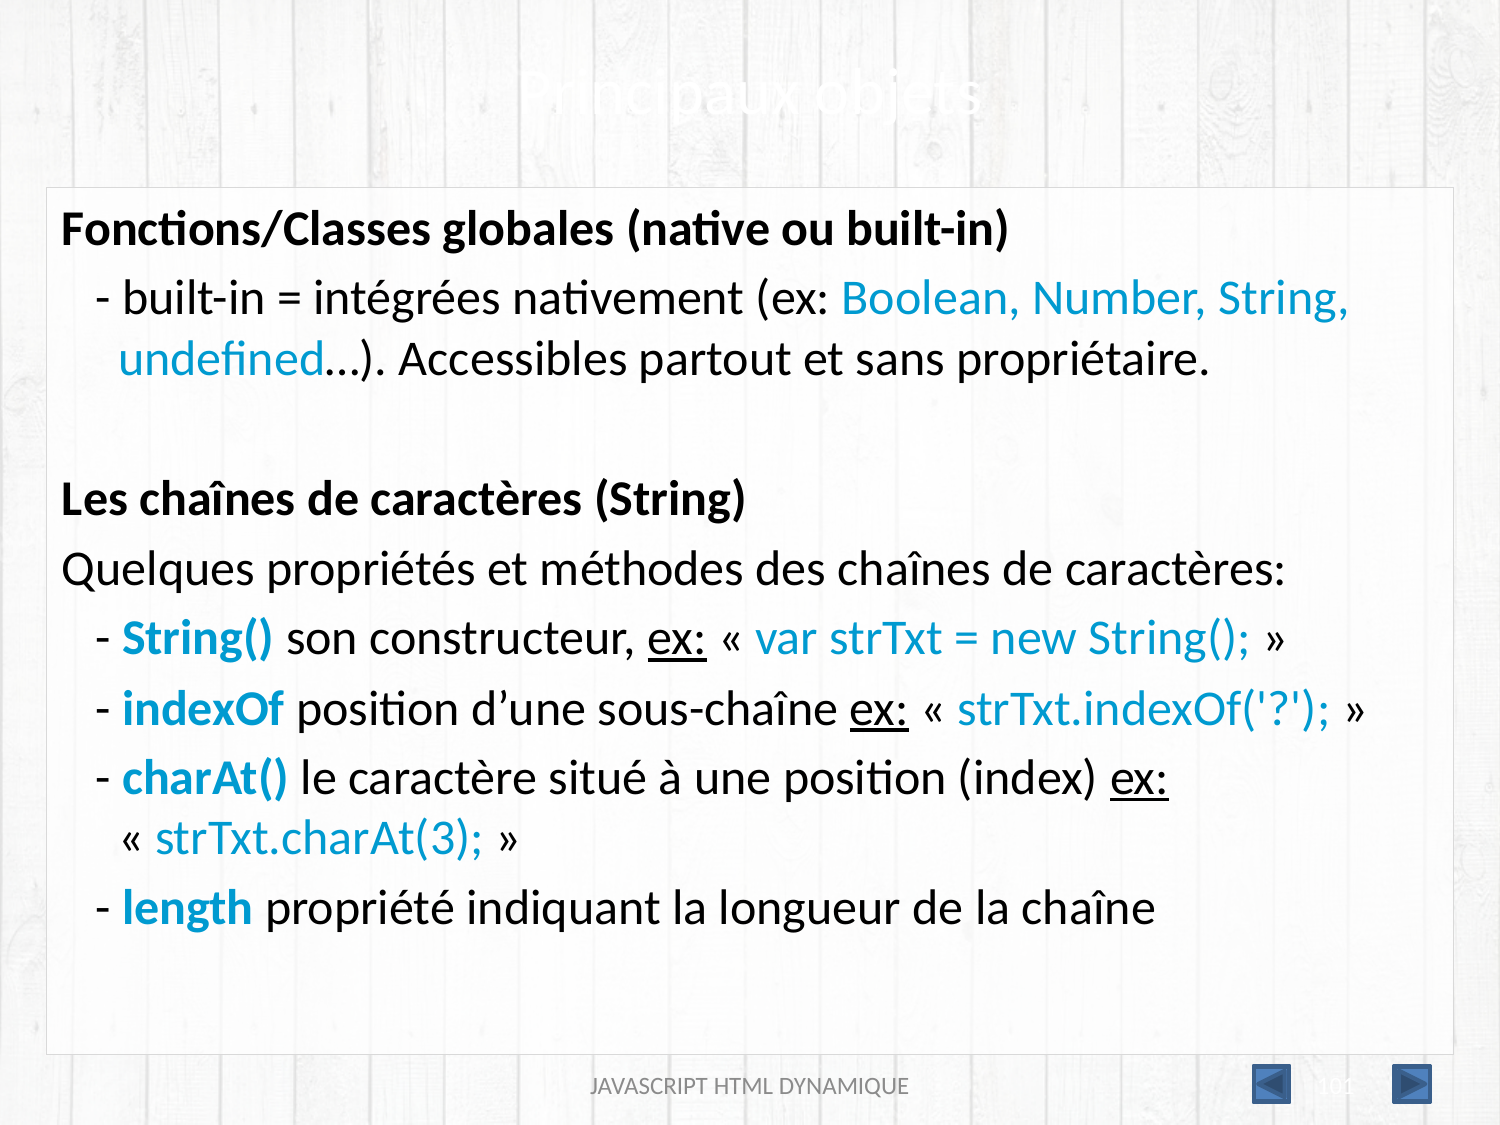

# Principaux objets
Fonctions/Classes globales (native ou built-in)
   - built-in = intégrées nativement (ex: Boolean, Number, String, undefined…). Accessibles partout et sans propriétaire.

Les chaînes de caractères (String)
Quelques propriétés et méthodes des chaînes de caractères:
   - String() son constructeur, ex: « var strTxt = new String(); »
   - indexOf position d’une sous-chaîne ex: « strTxt.indexOf('?'); »
   - charAt() le caractère situé à une position (index) ex: « strTxt.charAt(3); »
   - length propriété indiquant la longueur de la chaîne
JAVASCRIPT HTML DYNAMIQUE
101